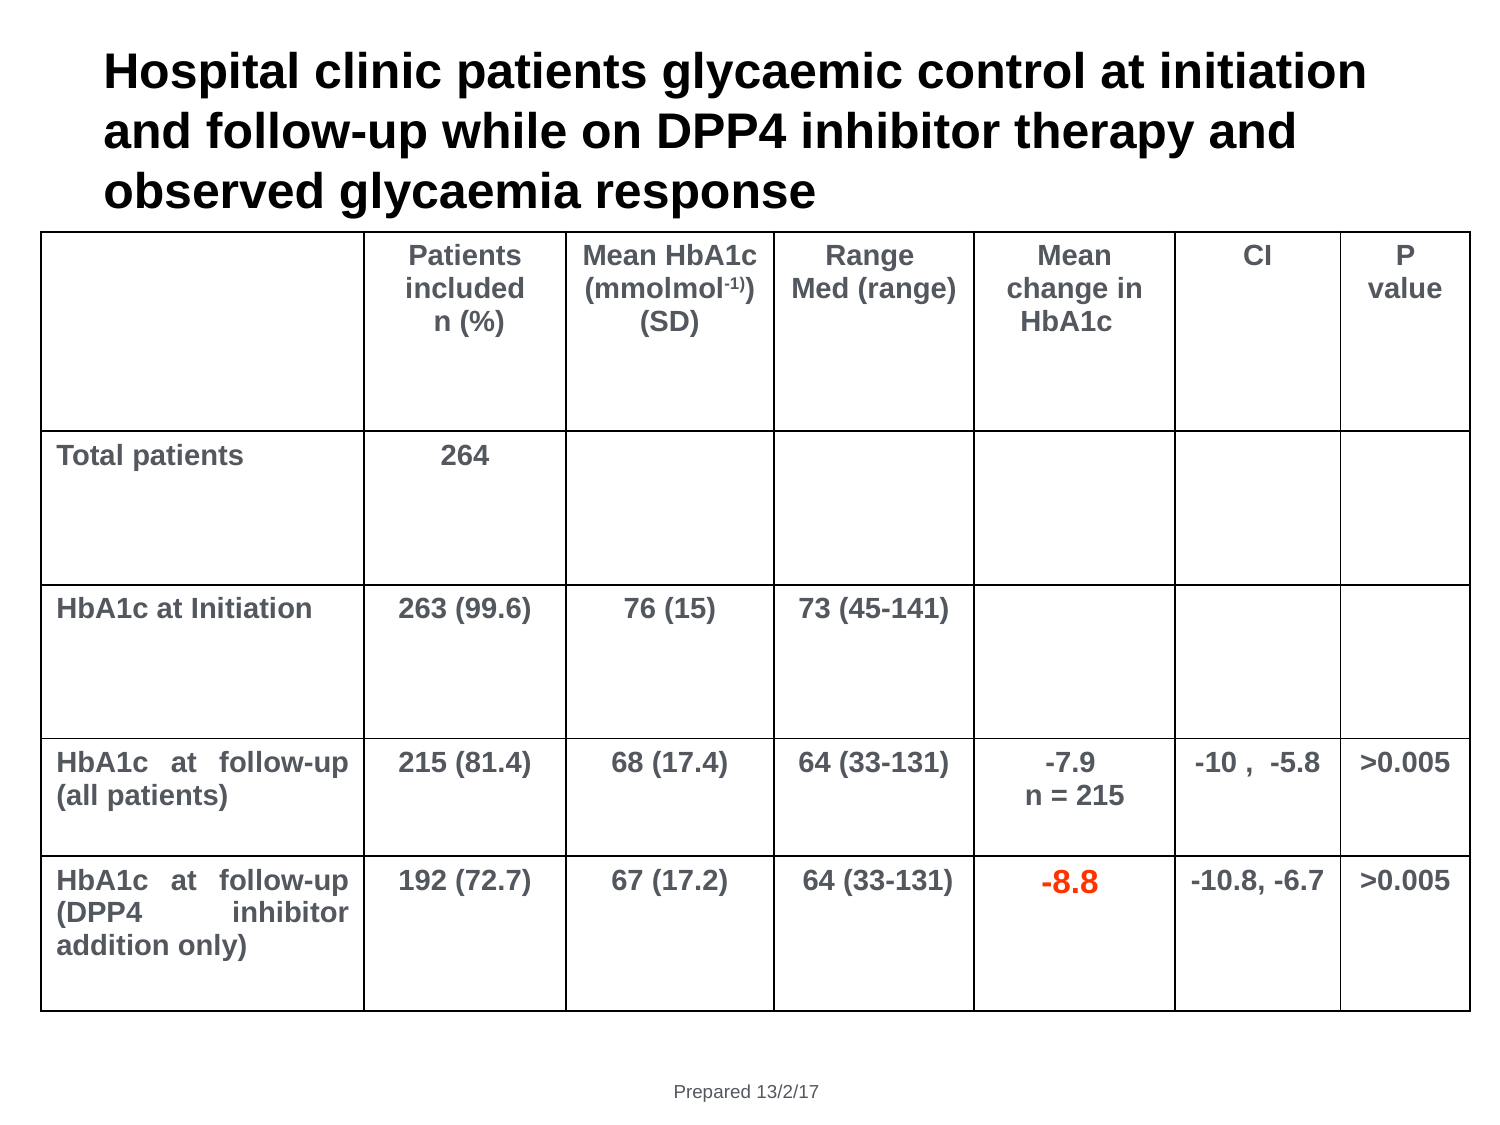

Hospital clinic patients glycaemic control at initiation and follow-up while on DPP4 inhibitor therapy and observed glycaemia response

|  | Patients included n (%) | Mean HbA1c (mmolmol-1)) (SD) | Range Med (range) | Mean change in HbA1c | CI | P value |
| --- | --- | --- | --- | --- | --- | --- |
| Total patients | 264 |  |  |  |  |  |
| HbA1c at Initiation | 263 (99.6) | 76 (15) | 73 (45-141) |  |  |  |
| HbA1c at follow-up (all patients) | 215 (81.4) | 68 (17.4) | 64 (33-131) | -7.9 n = 215 | -10 , -5.8 | >0.005 |
| HbA1c at follow-up (DPP4 inhibitor addition only) | 192 (72.7) | 67 (17.2) | 64 (33-131) | -8.8 | -10.8, -6.7 | >0.005 |